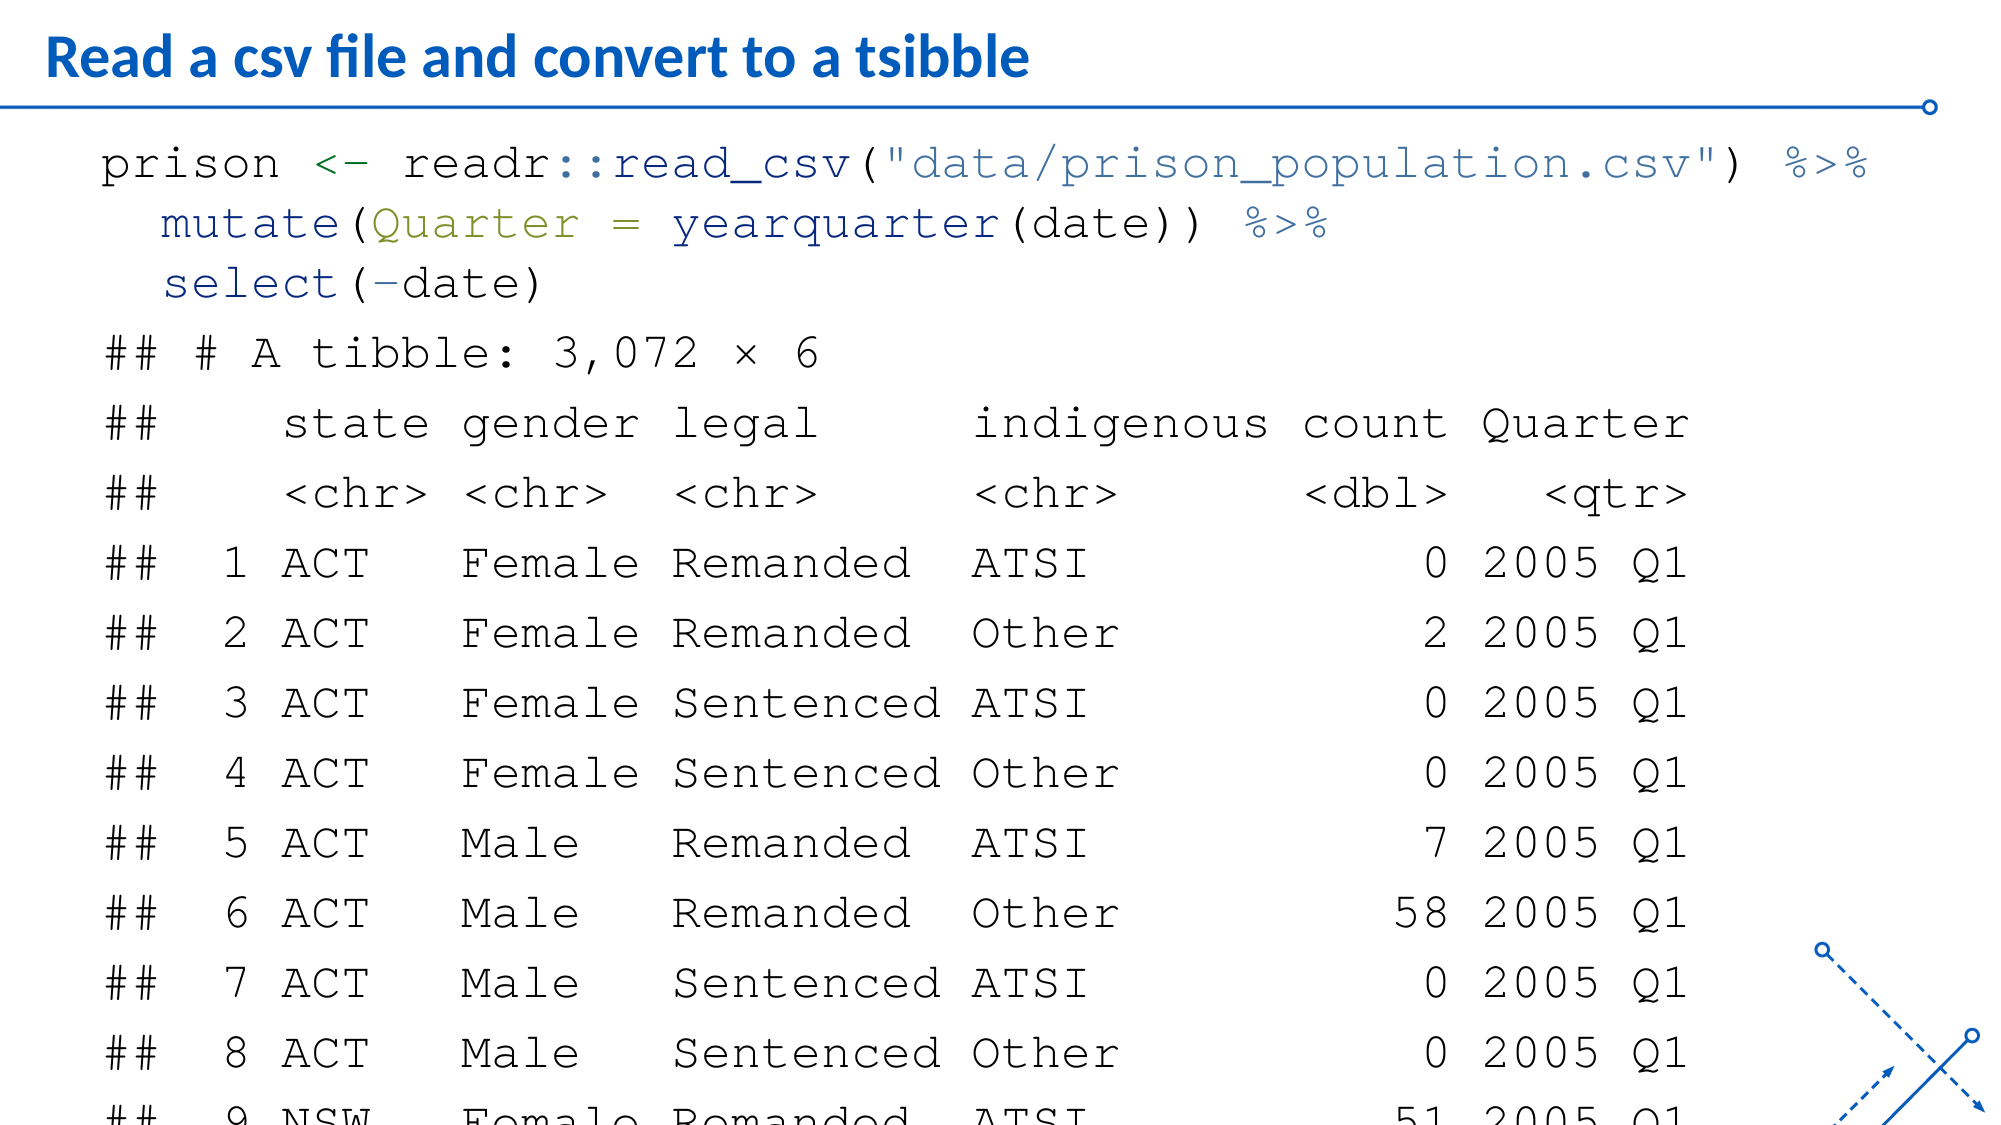

# Read a csv file and convert to a tsibble
prison <- readr::read_csv("data/prison_population.csv") %>%
  mutate(Quarter = yearquarter(date)) %>%
  select(-date)
## # A tibble: 3,072 × 6
##    state gender legal     indigenous count Quarter
##    <chr> <chr>  <chr>     <chr>      <dbl>   <qtr>
##  1 ACT   Female Remanded  ATSI           0 2005 Q1
##  2 ACT   Female Remanded  Other          2 2005 Q1
##  3 ACT   Female Sentenced ATSI           0 2005 Q1
##  4 ACT   Female Sentenced Other          0 2005 Q1
##  5 ACT   Male   Remanded  ATSI           7 2005 Q1
##  6 ACT   Male   Remanded  Other         58 2005 Q1
##  7 ACT   Male   Sentenced ATSI           0 2005 Q1
##  8 ACT   Male   Sentenced Other          0 2005 Q1
##  9 NSW   Female Remanded  ATSI          51 2005 Q1
## 10 NSW   Female Remanded  Other        131 2005 Q1
## # … with 3,062 more rows